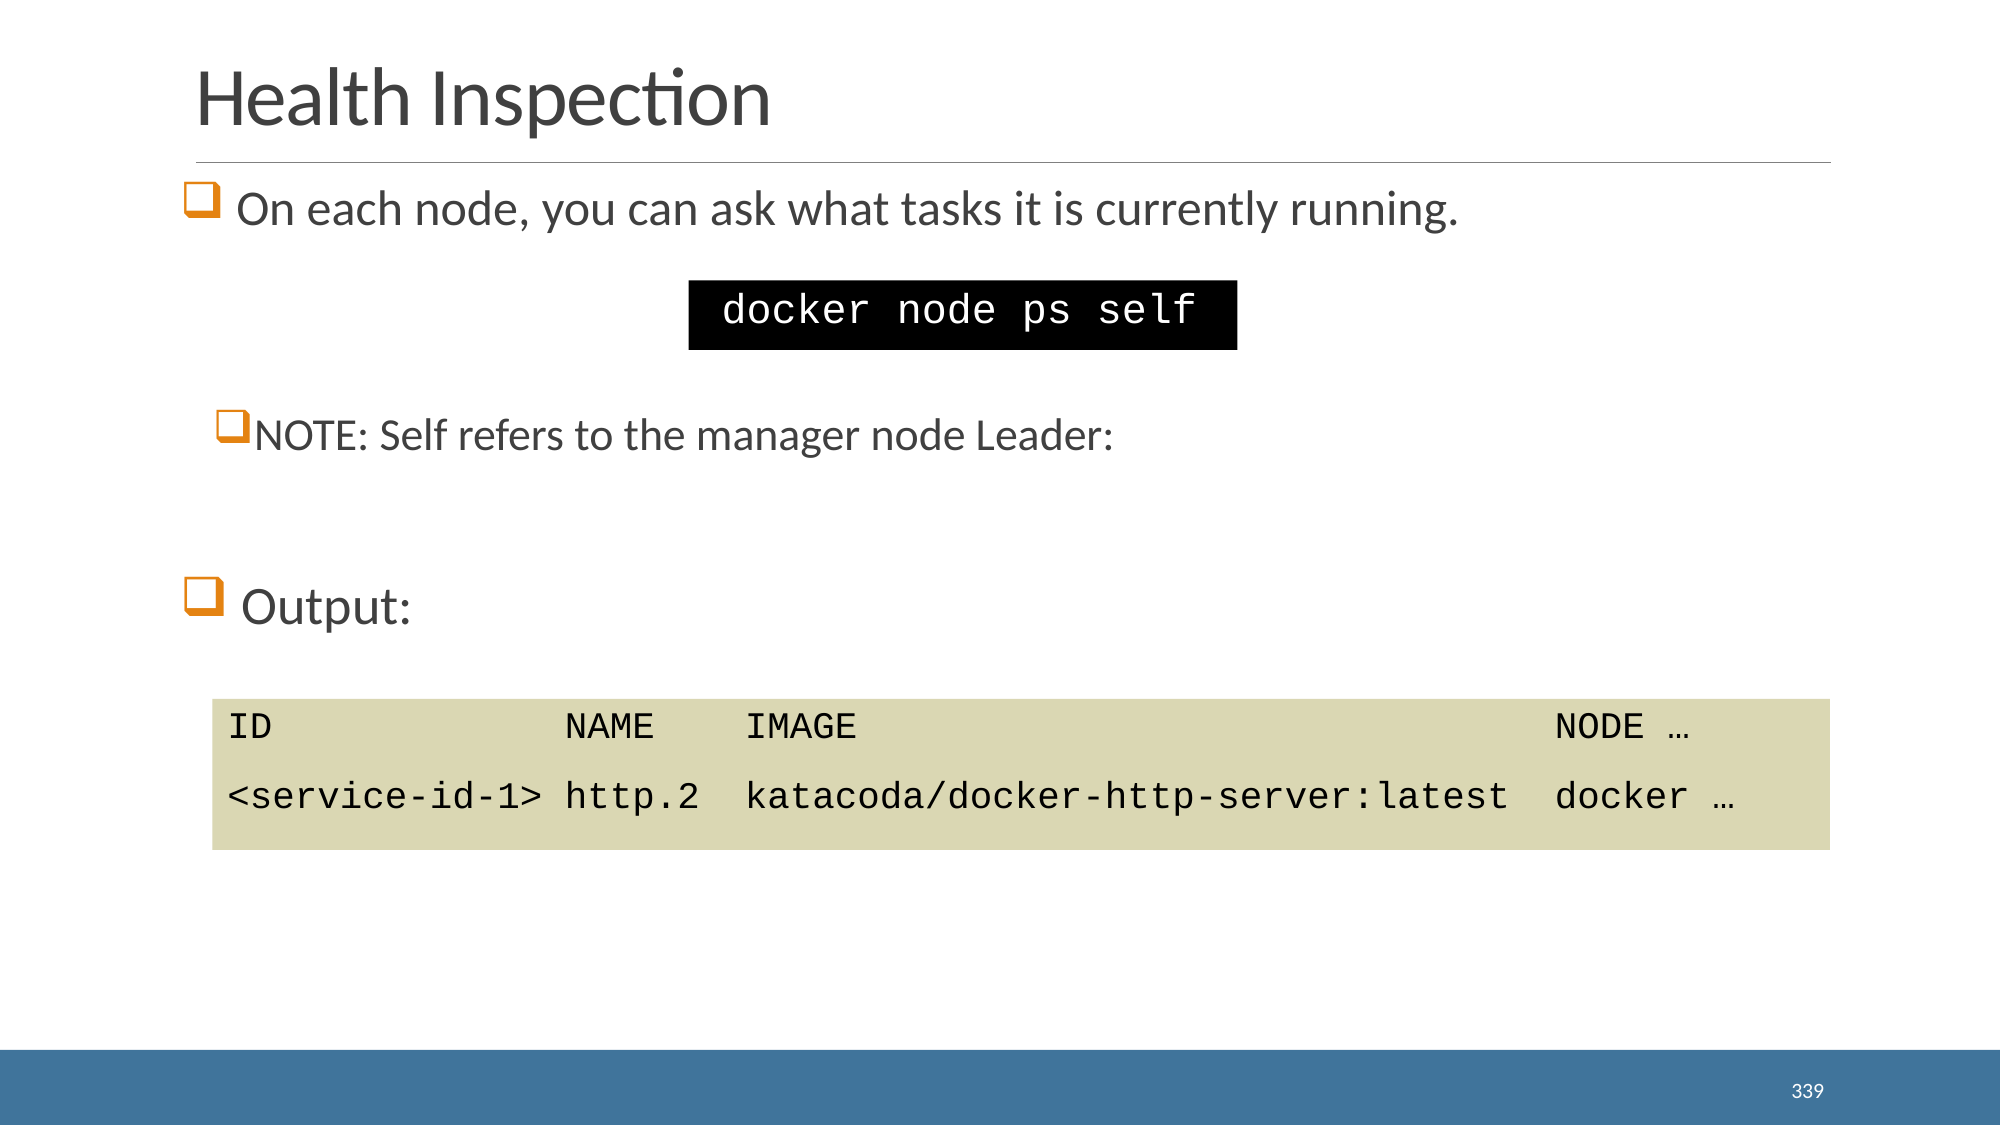

# Health Inspection
 On each node, you can ask what tasks it is currently running.

NOTE: Self refers to the manager node Leader:

 Output:

docker node ps self
ID             NAME    IMAGE                               NODE …
<service-id-1> http.2  katacoda/docker-http-server:latest  docker …

339